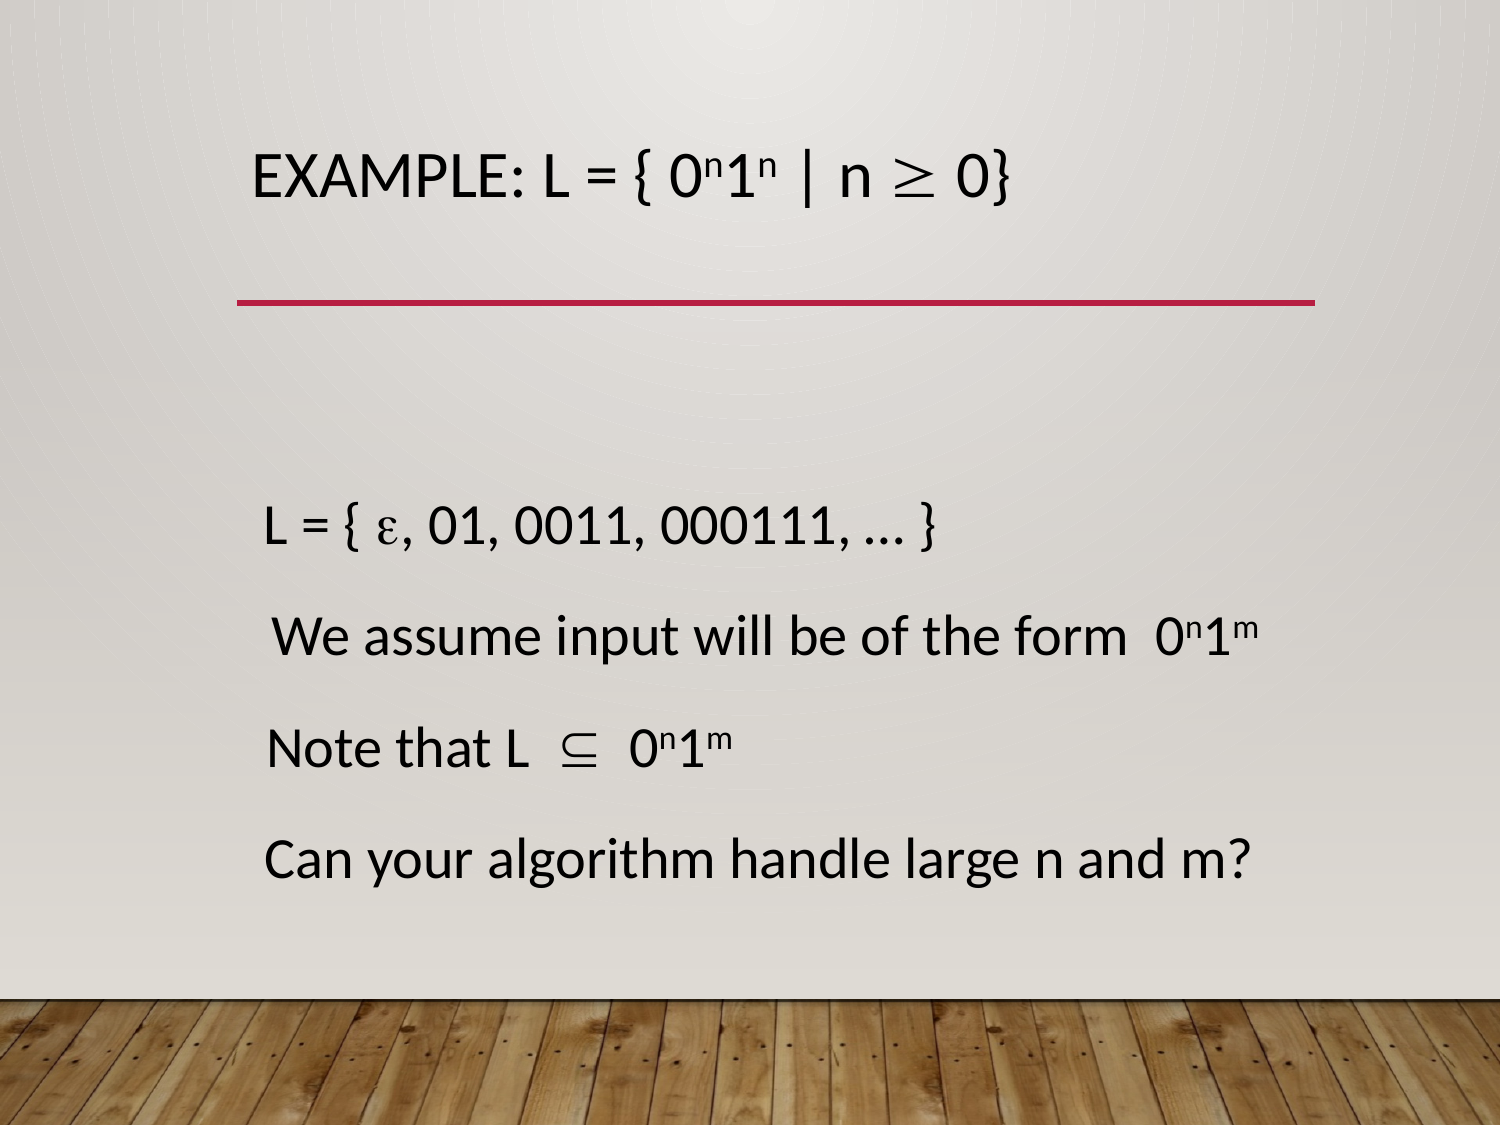

# Example: L = { 0n1n | n ≥ 0}
L = { ε, 01, 0011, 000111, … }
We assume input will be of the form  0n1m
Note that L  ⊆  0n1m
Can your algorithm handle large n and m?